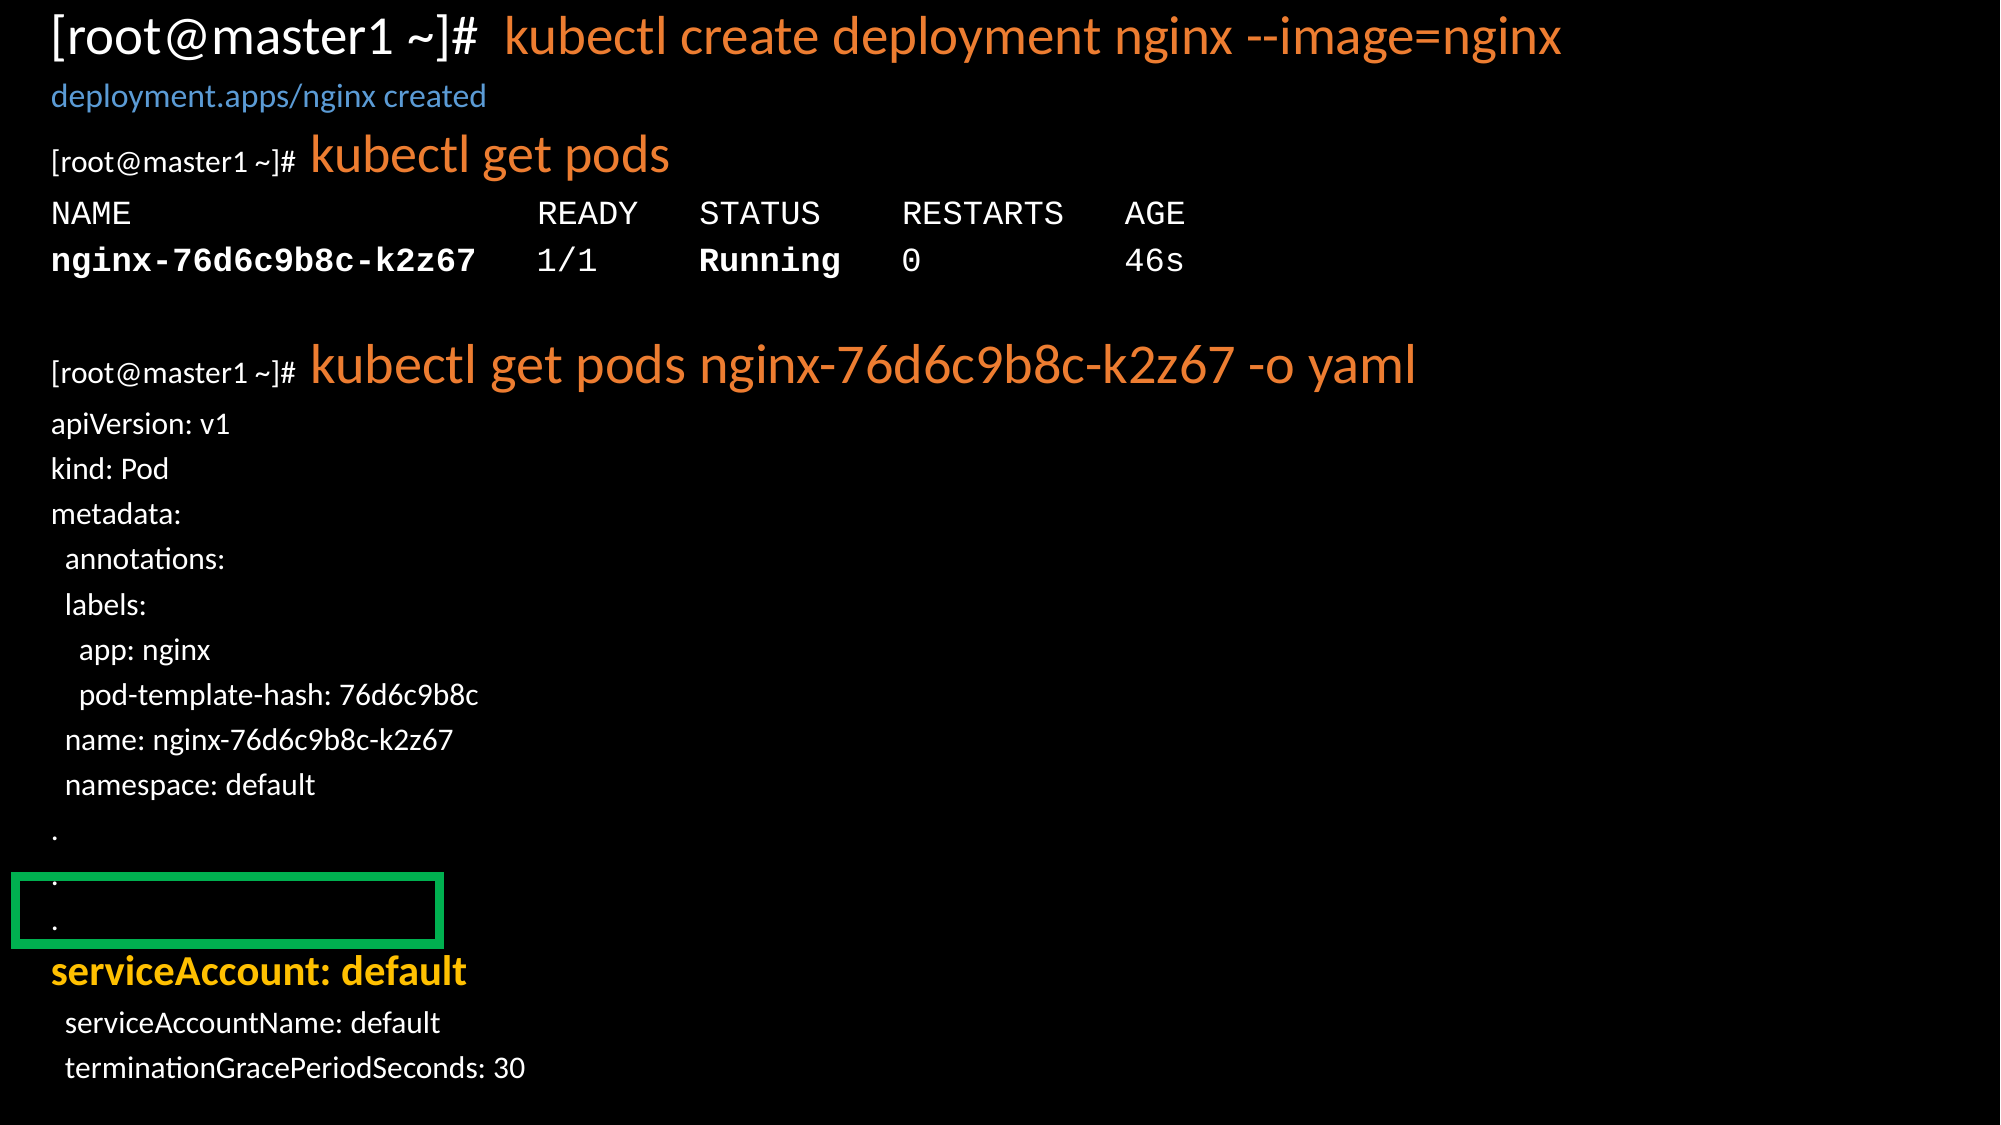

[root@master1 ~]#  kubectl create deployment nginx --image=nginx
deployment.apps/nginx created
[root@master1 ~]#  kubectl get pods
NAME                    READY   STATUS    RESTARTS   AGE
nginx-76d6c9b8c-k2z67   1/1     Running   0          46s

[root@master1 ~]#  kubectl get pods nginx-76d6c9b8c-k2z67 -o yaml
apiVersion: v1
kind: Pod
metadata:
  annotations:
  labels:
    app: nginx
    pod-template-hash: 76d6c9b8c
  name: nginx-76d6c9b8c-k2z67
  namespace: default
.
.
.
serviceAccount: default
  serviceAccountName: default
  terminationGracePeriodSeconds: 30